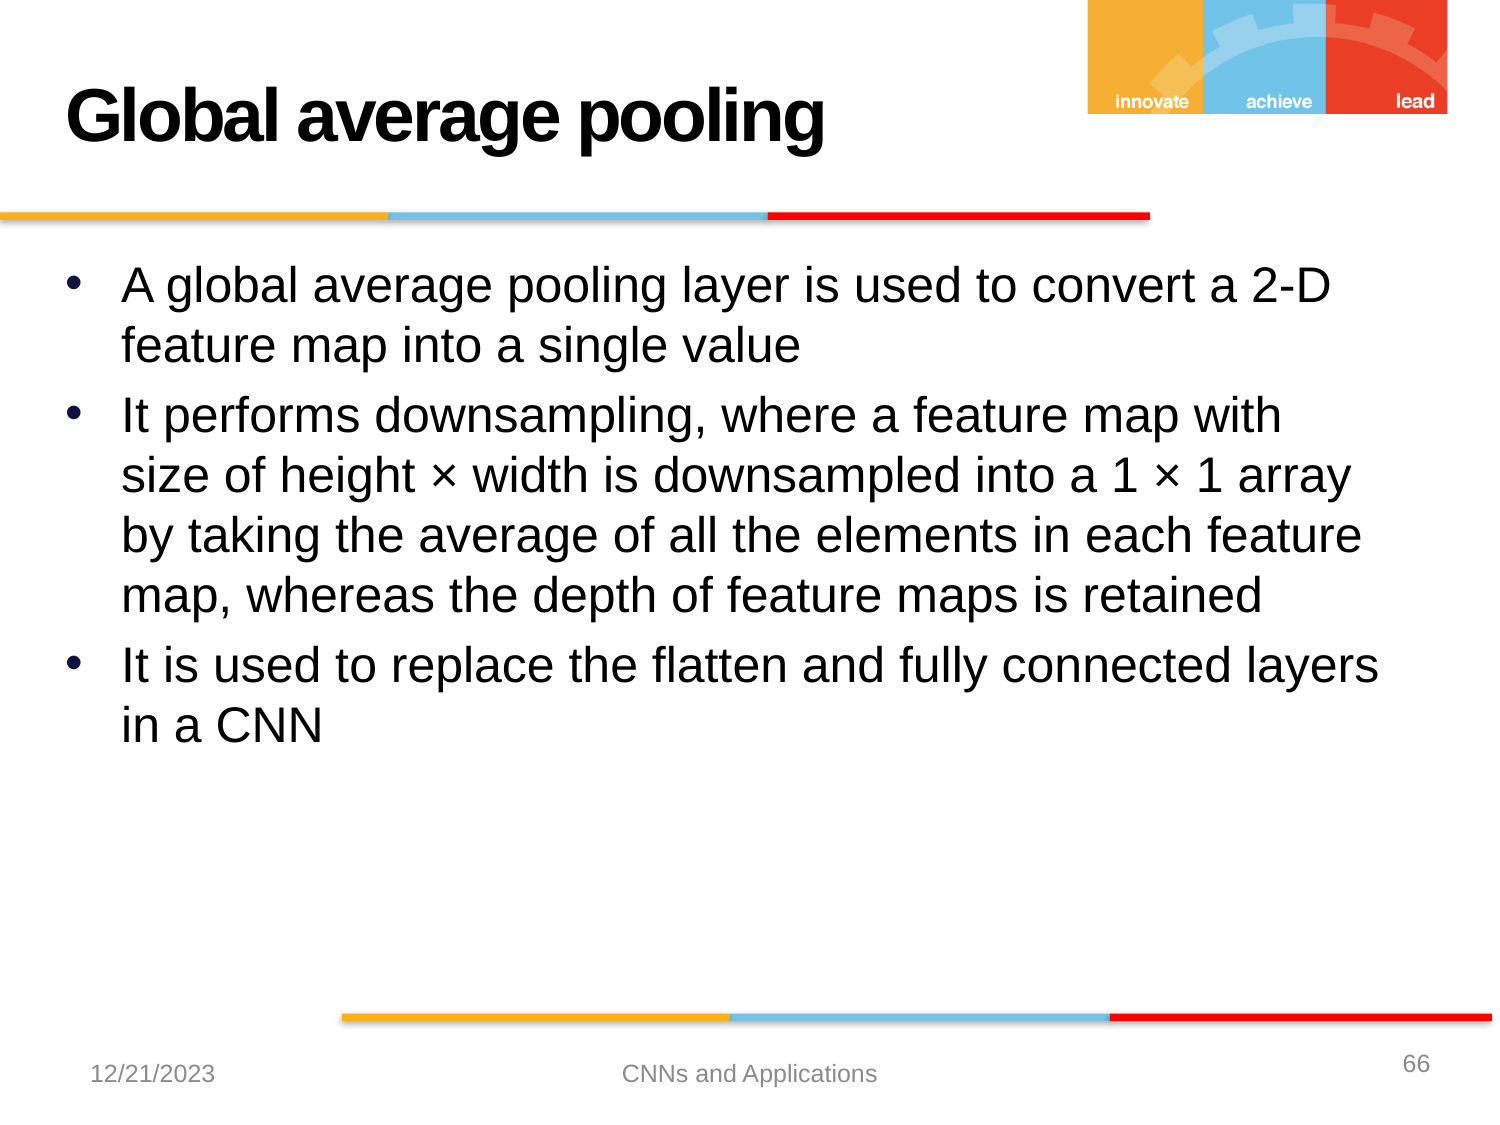

Global average pooling
A global average pooling layer is used to convert a 2-D feature map into a single value
It performs downsampling, where a feature map with size of height × width is downsampled into a 1 × 1 array by taking the average of all the elements in each feature map, whereas the depth of feature maps is retained
It is used to replace the flatten and fully connected layers in a CNN
66
12/21/2023
CNNs and Applications